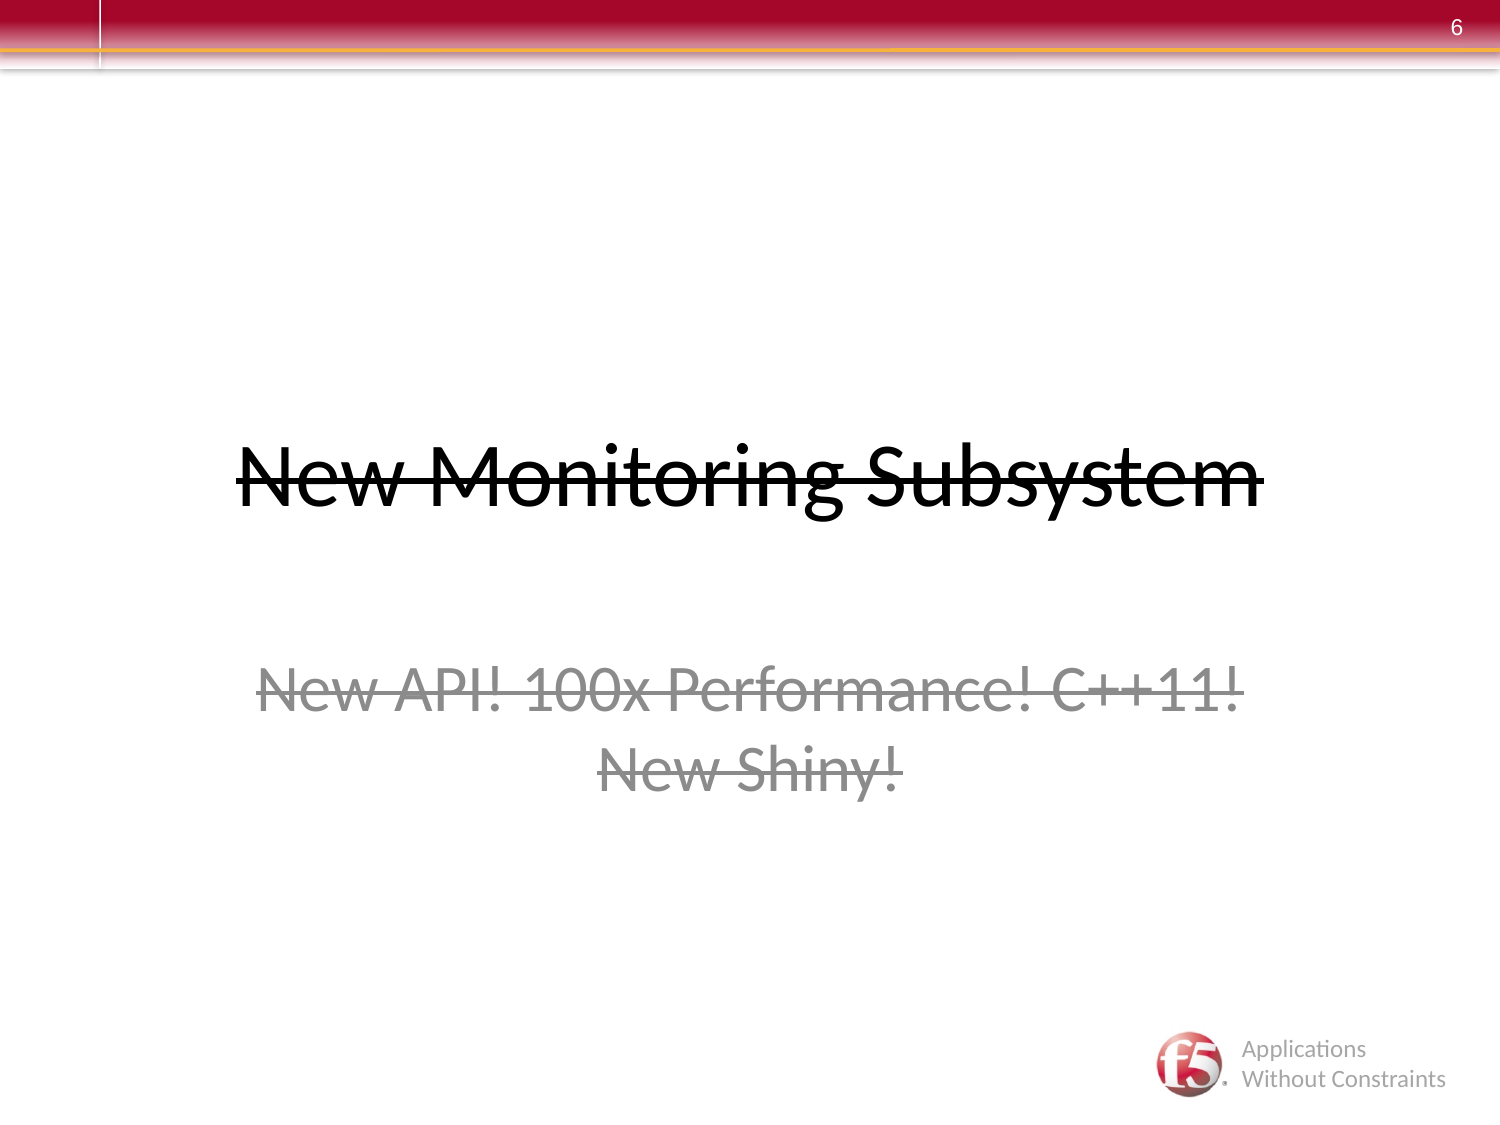

# New Monitoring Subsystem
New API! 100x Performance! C++11! New Shiny!